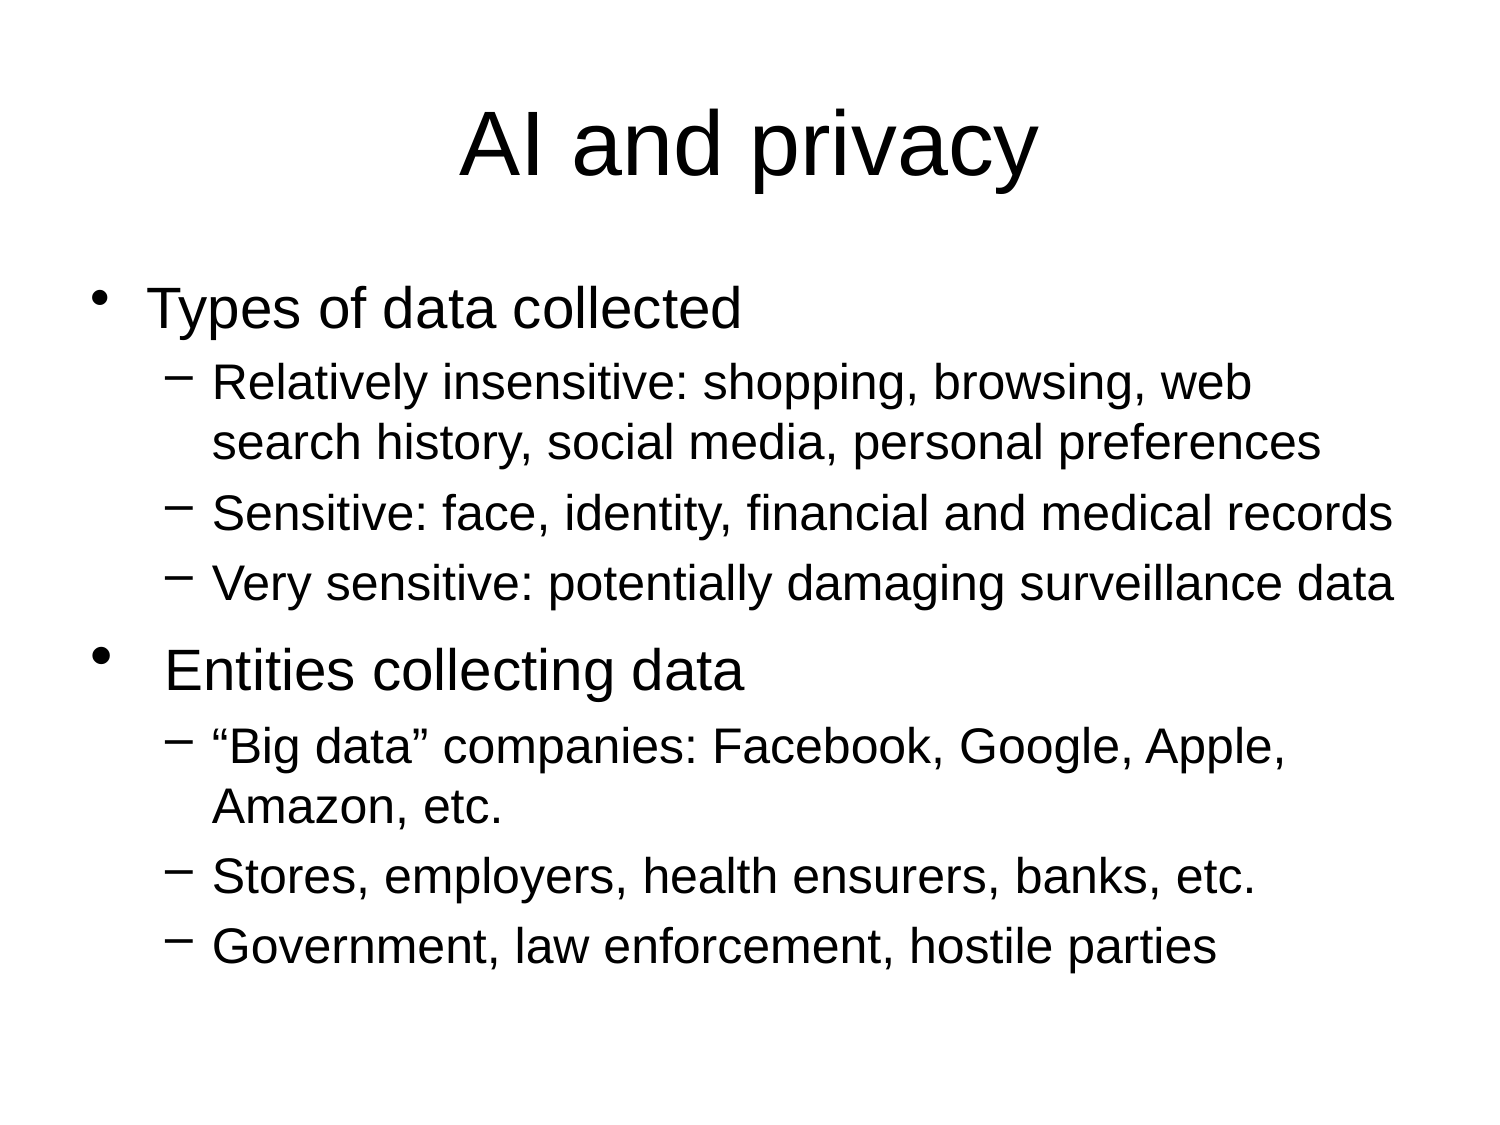

# AI and privacy
Types of data collected
Relatively insensitive: shopping, browsing, web search history, social media, personal preferences
Sensitive: face, identity, financial and medical records
Very sensitive: potentially damaging surveillance data
 Entities collecting data
“Big data” companies: Facebook, Google, Apple, Amazon, etc.
Stores, employers, health ensurers, banks, etc.
Government, law enforcement, hostile parties